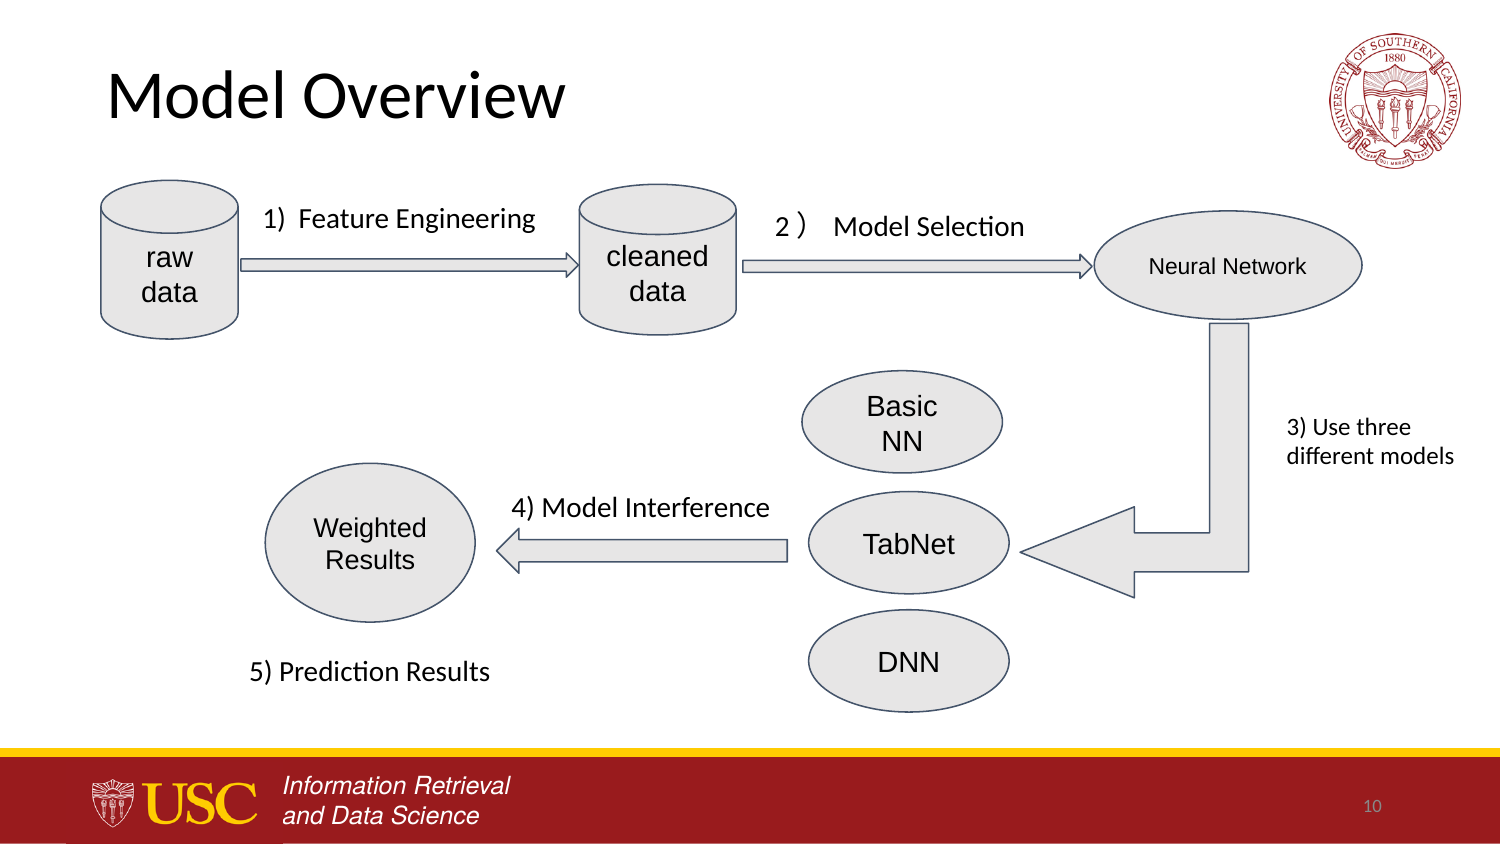

# Model Overview
raw data
cleaned data
1)  Feature Engineering
2）Model Selection
Neural Network

Basic NN
3) Use three different models
Weighted Results
4) Model Interference
TabNet

DNN
5) Prediction Results
10